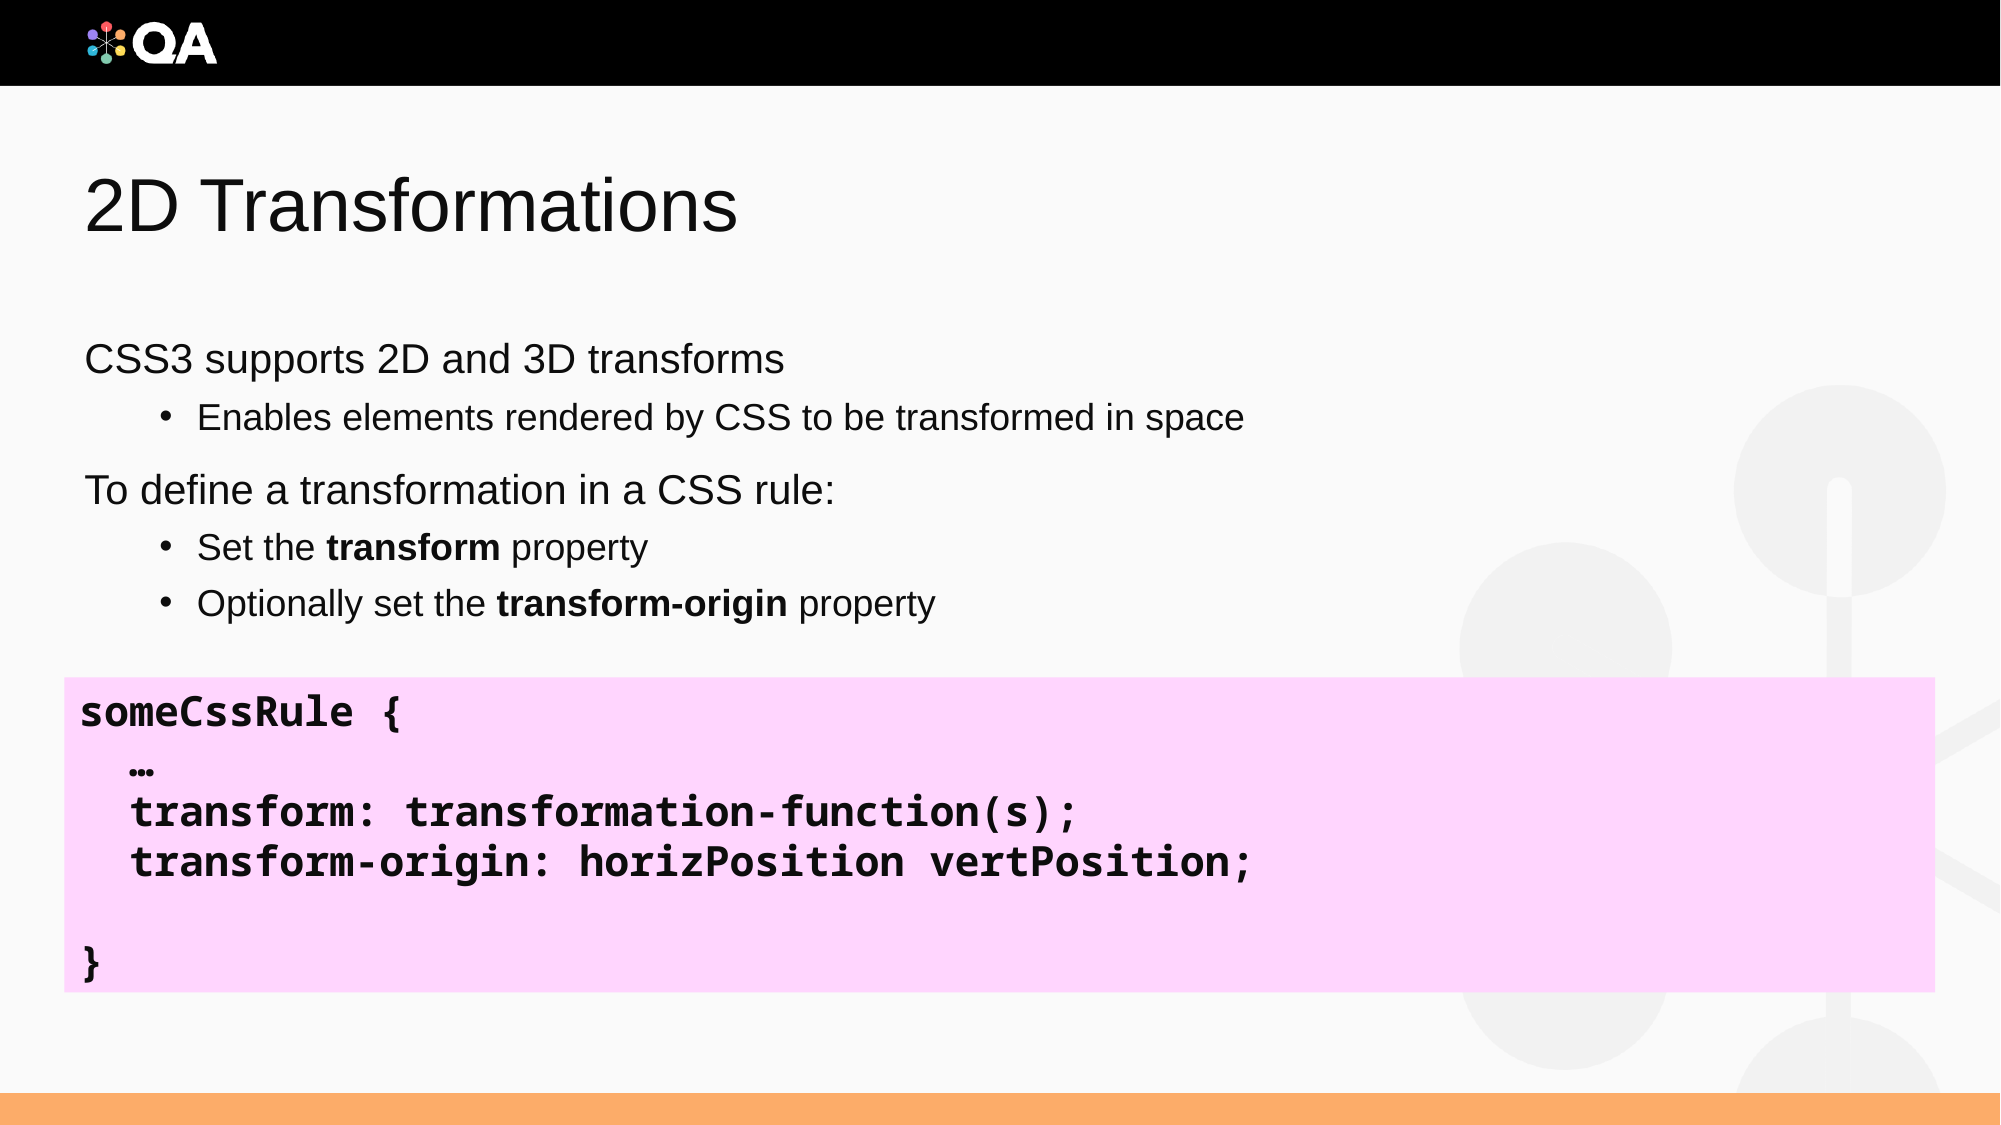

# 2D Transformations
CSS3 supports 2D and 3D transforms
Enables elements rendered by CSS to be transformed in space
To define a transformation in a CSS rule:
Set the transform property
Optionally set the transform-origin property
someCssRule {
  …
  transform: transformation-function(s);
  transform-origin: horizPosition vertPosition;

}